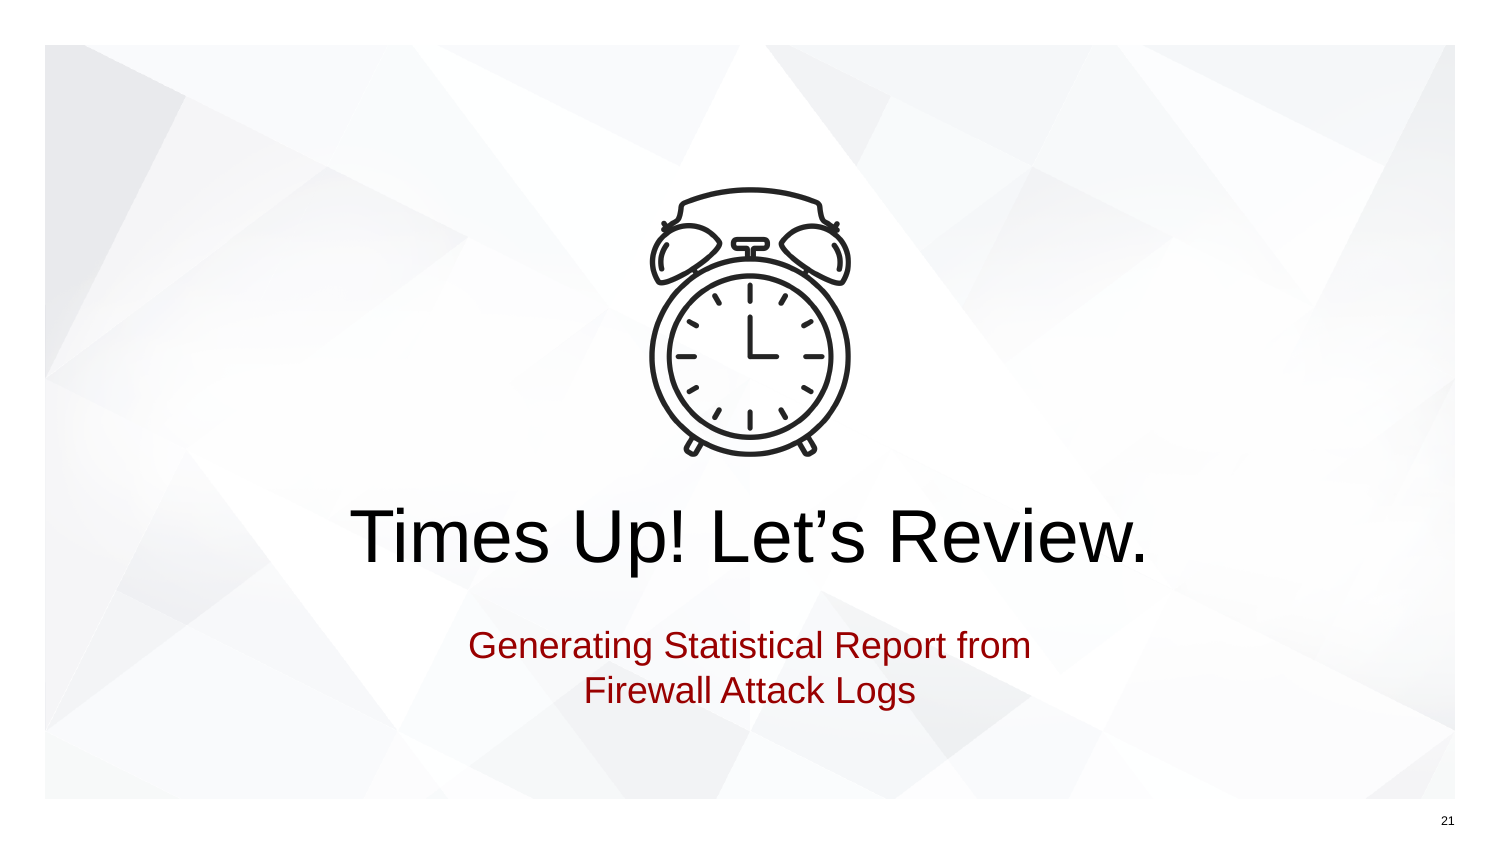

Generating Statistical Report from Firewall Attack Logs

21